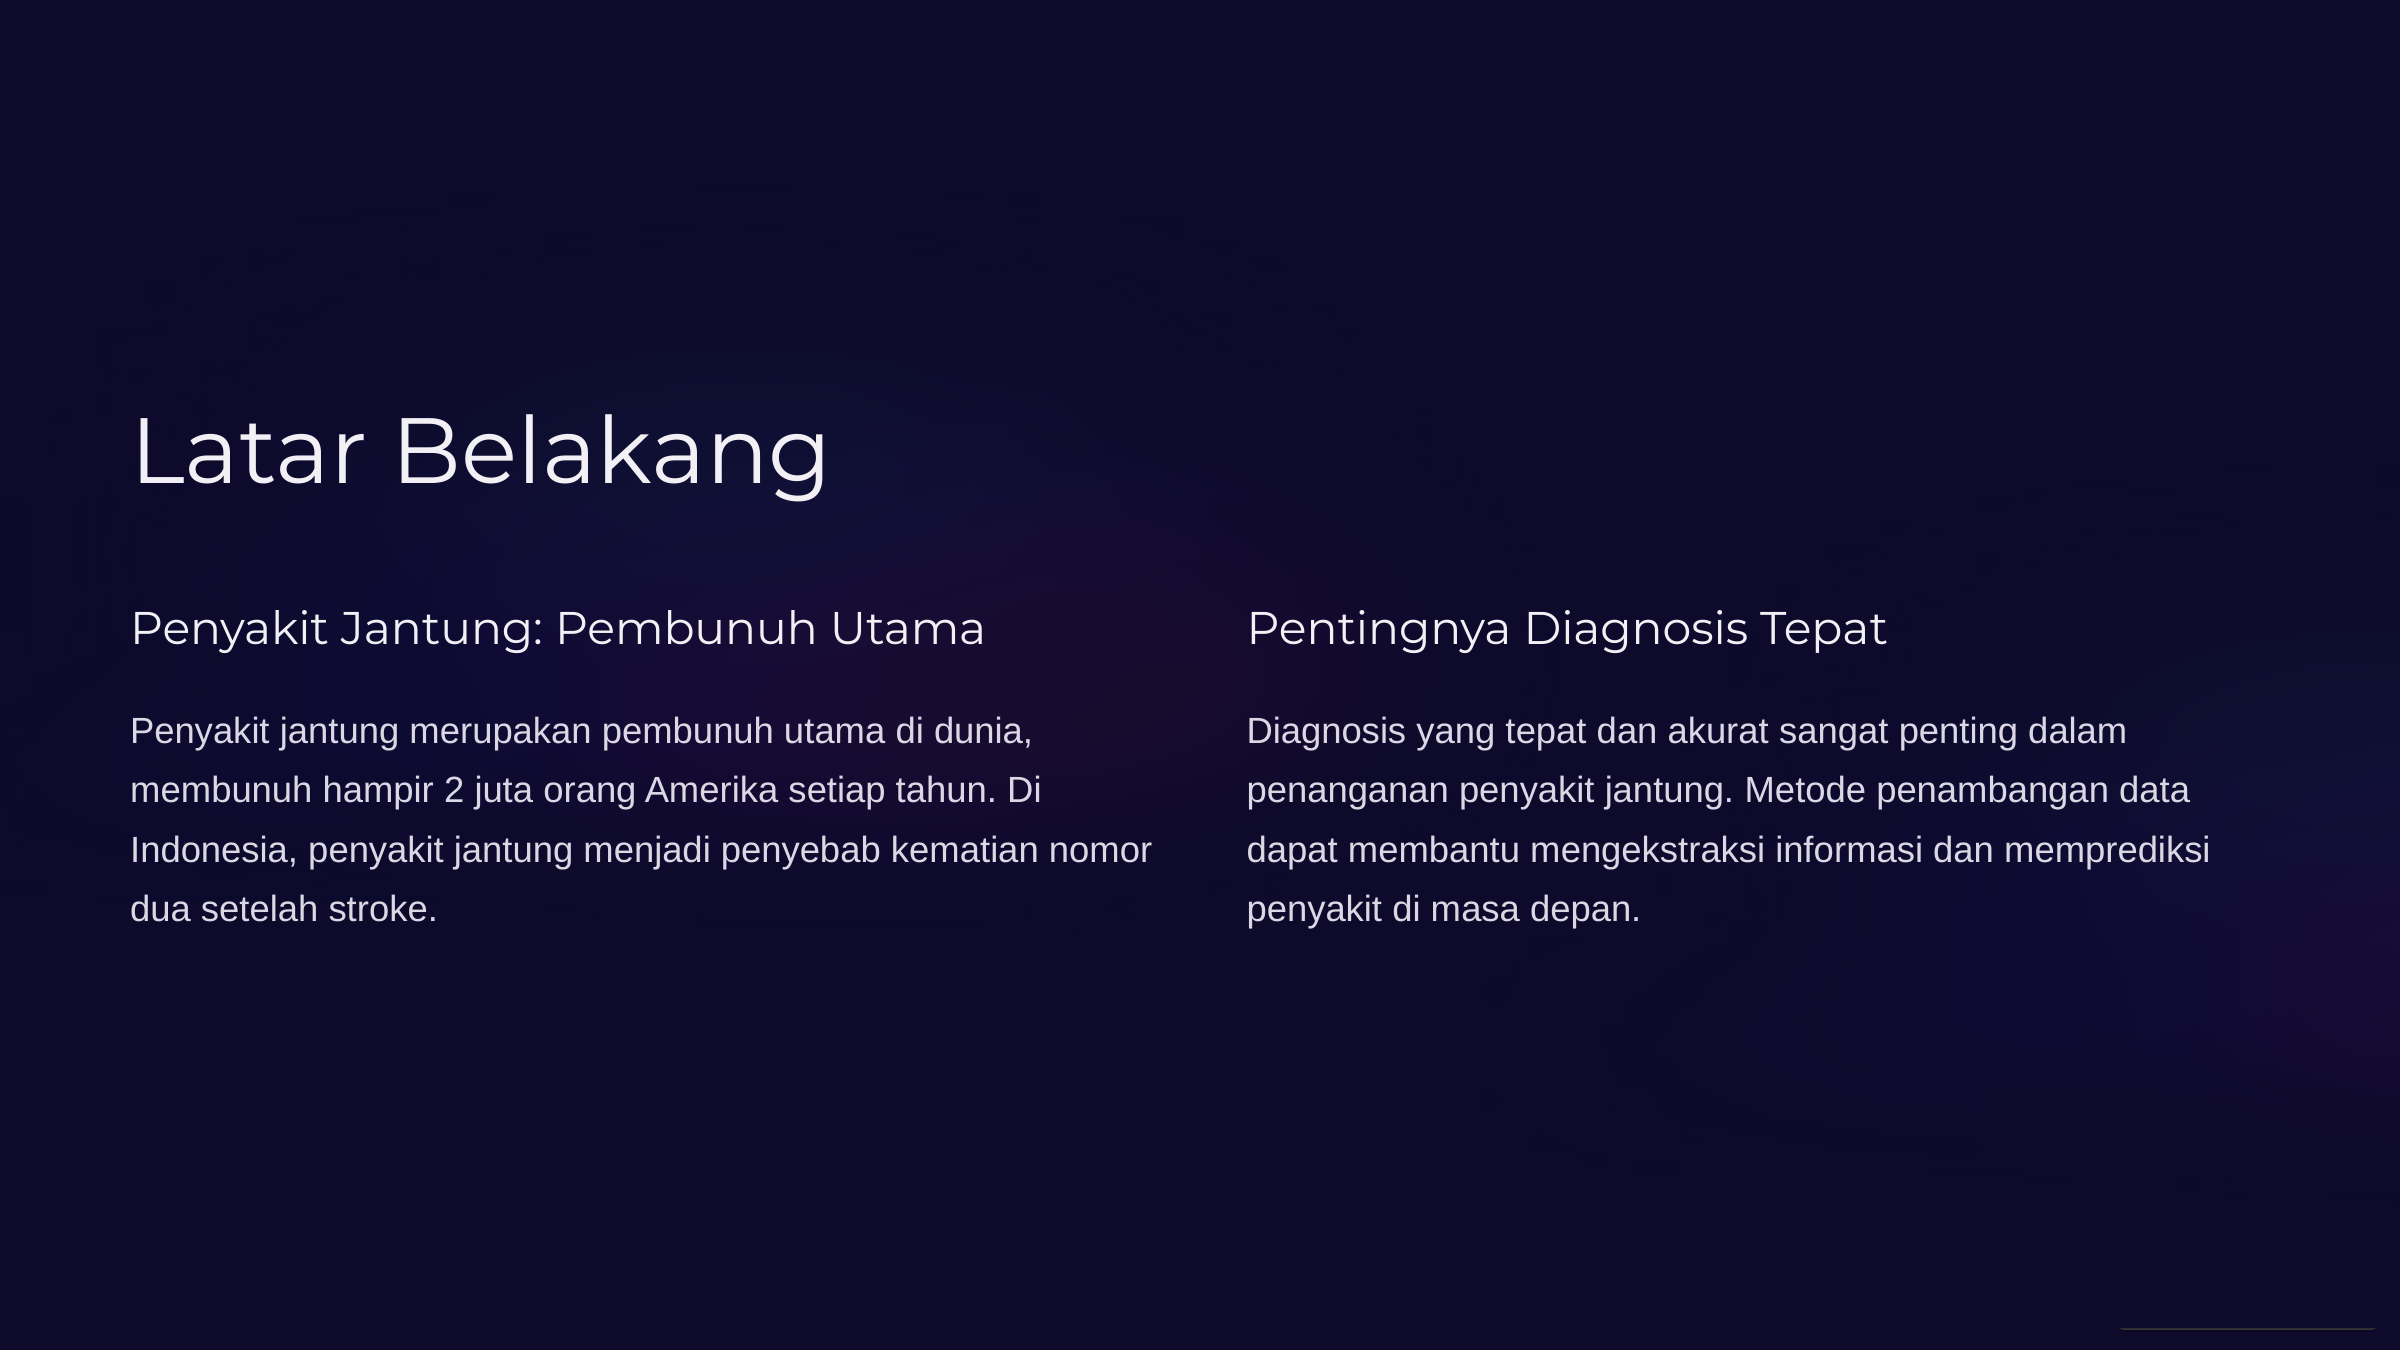

Latar Belakang
Penyakit Jantung: Pembunuh Utama
Pentingnya Diagnosis Tepat
Penyakit jantung merupakan pembunuh utama di dunia, membunuh hampir 2 juta orang Amerika setiap tahun. Di Indonesia, penyakit jantung menjadi penyebab kematian nomor dua setelah stroke.
Diagnosis yang tepat dan akurat sangat penting dalam penanganan penyakit jantung. Metode penambangan data dapat membantu mengekstraksi informasi dan memprediksi penyakit di masa depan.